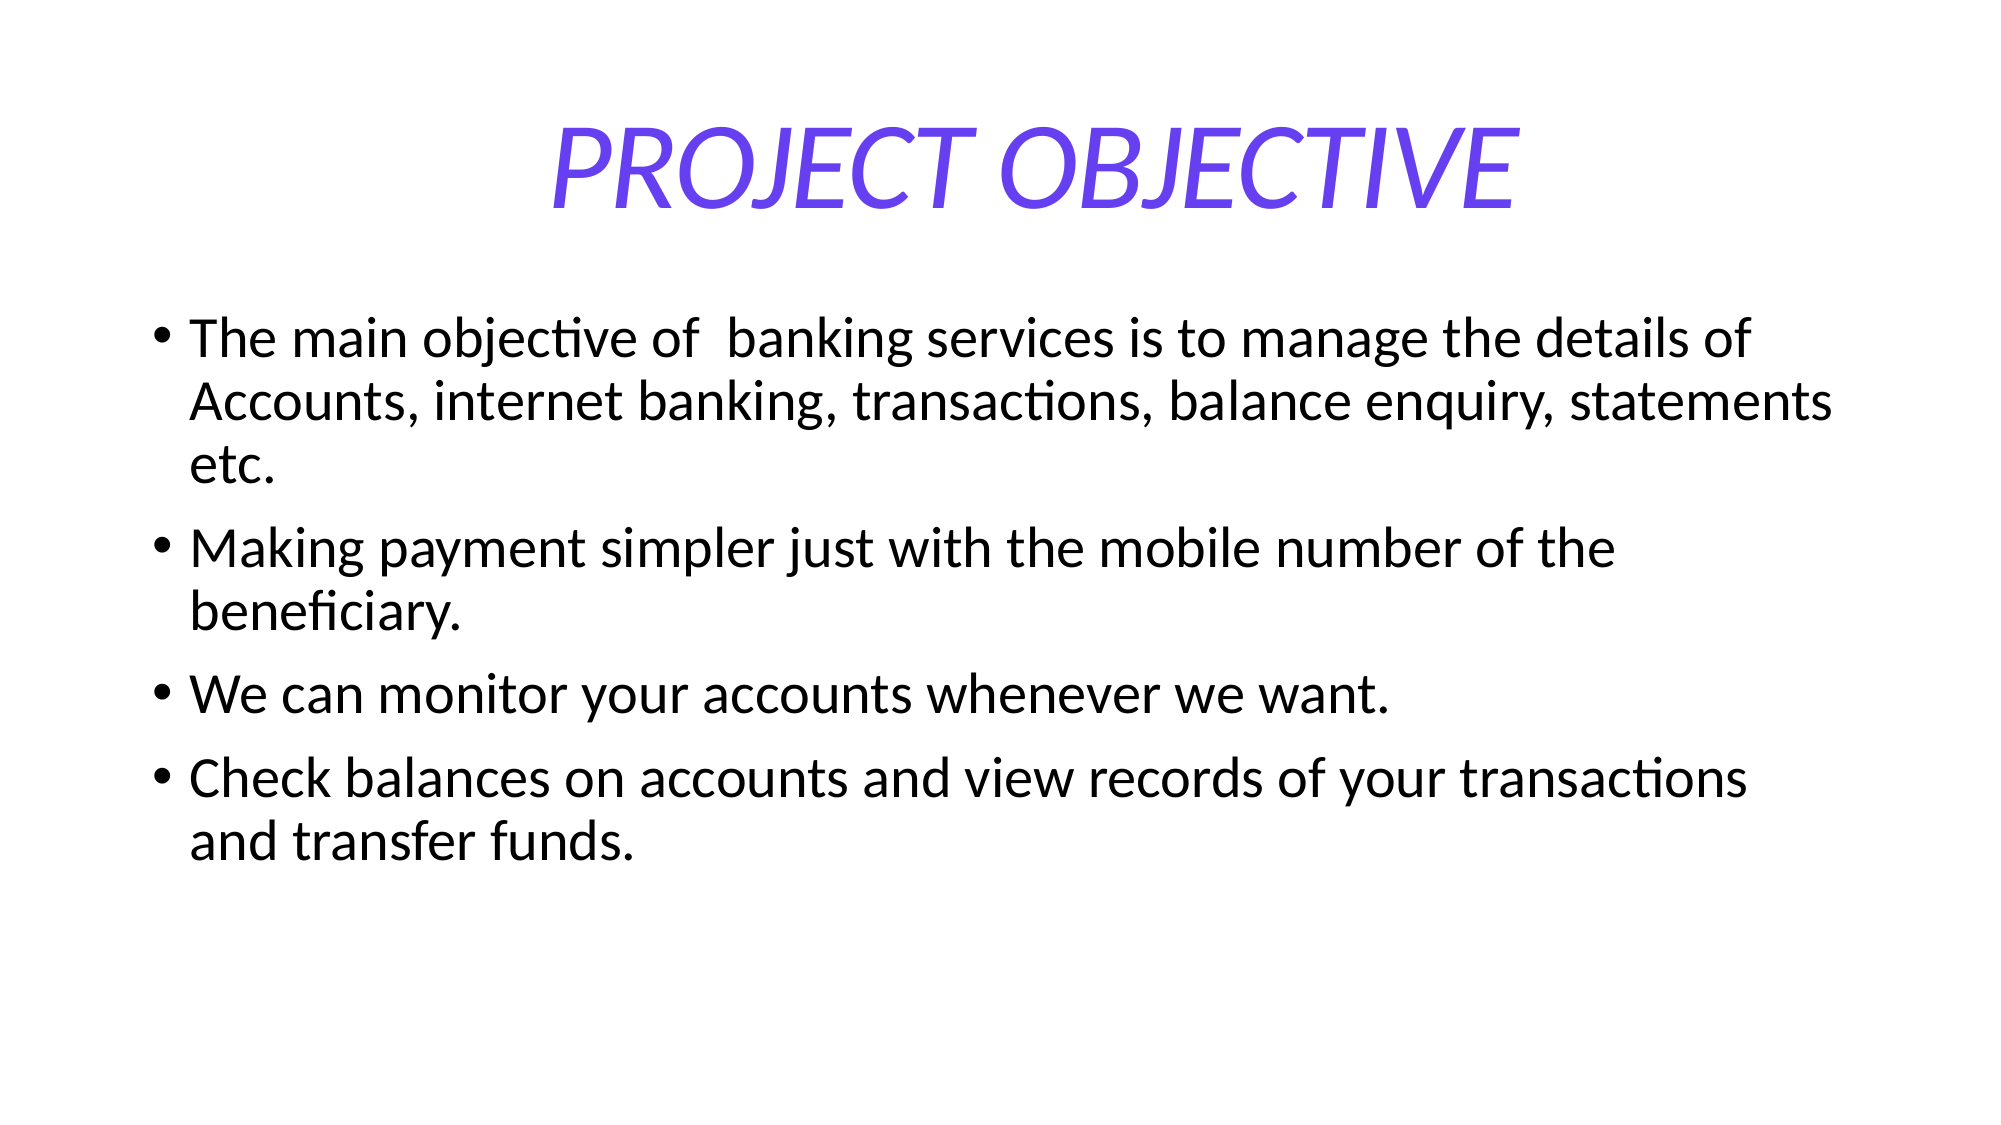

# PROJECT OBJECTIVE
The main objective of  banking services is to manage the details of Accounts, internet banking, transactions, balance enquiry, statements etc.
Making payment simpler just with the mobile number of the beneficiary.
We can monitor your accounts whenever we want.
Check balances on accounts and view records of your transactions and transfer funds.